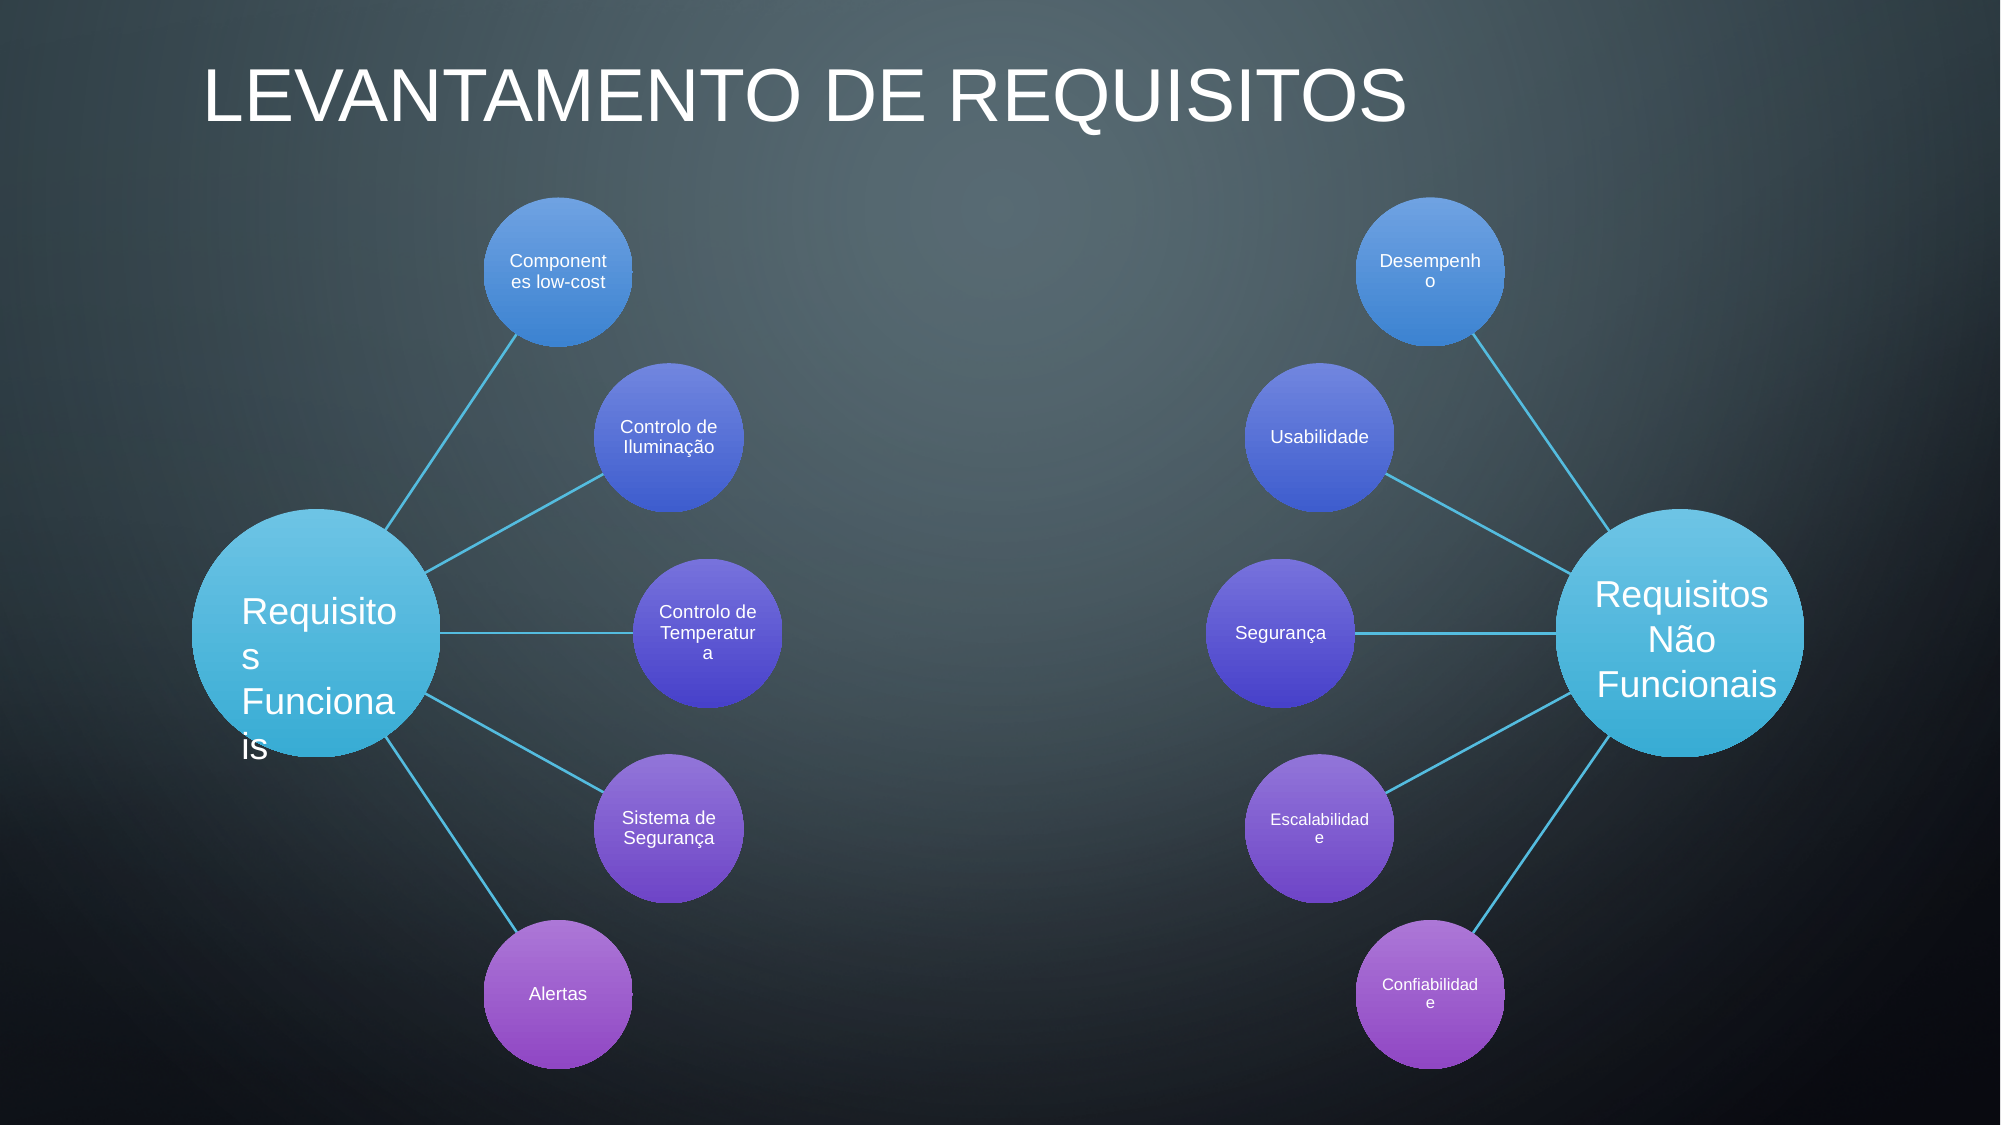

# Levantamento de requisitos
Componentes low-cost
Controlo de Iluminação
Controlo de Temperatura
Sistema de Segurança
Alertas
Desempenho
Usabilidade
Segurança
Escalabilidade
Confiabilidade
Requisitos
Não
Funcionais
Requisitos Funcionais